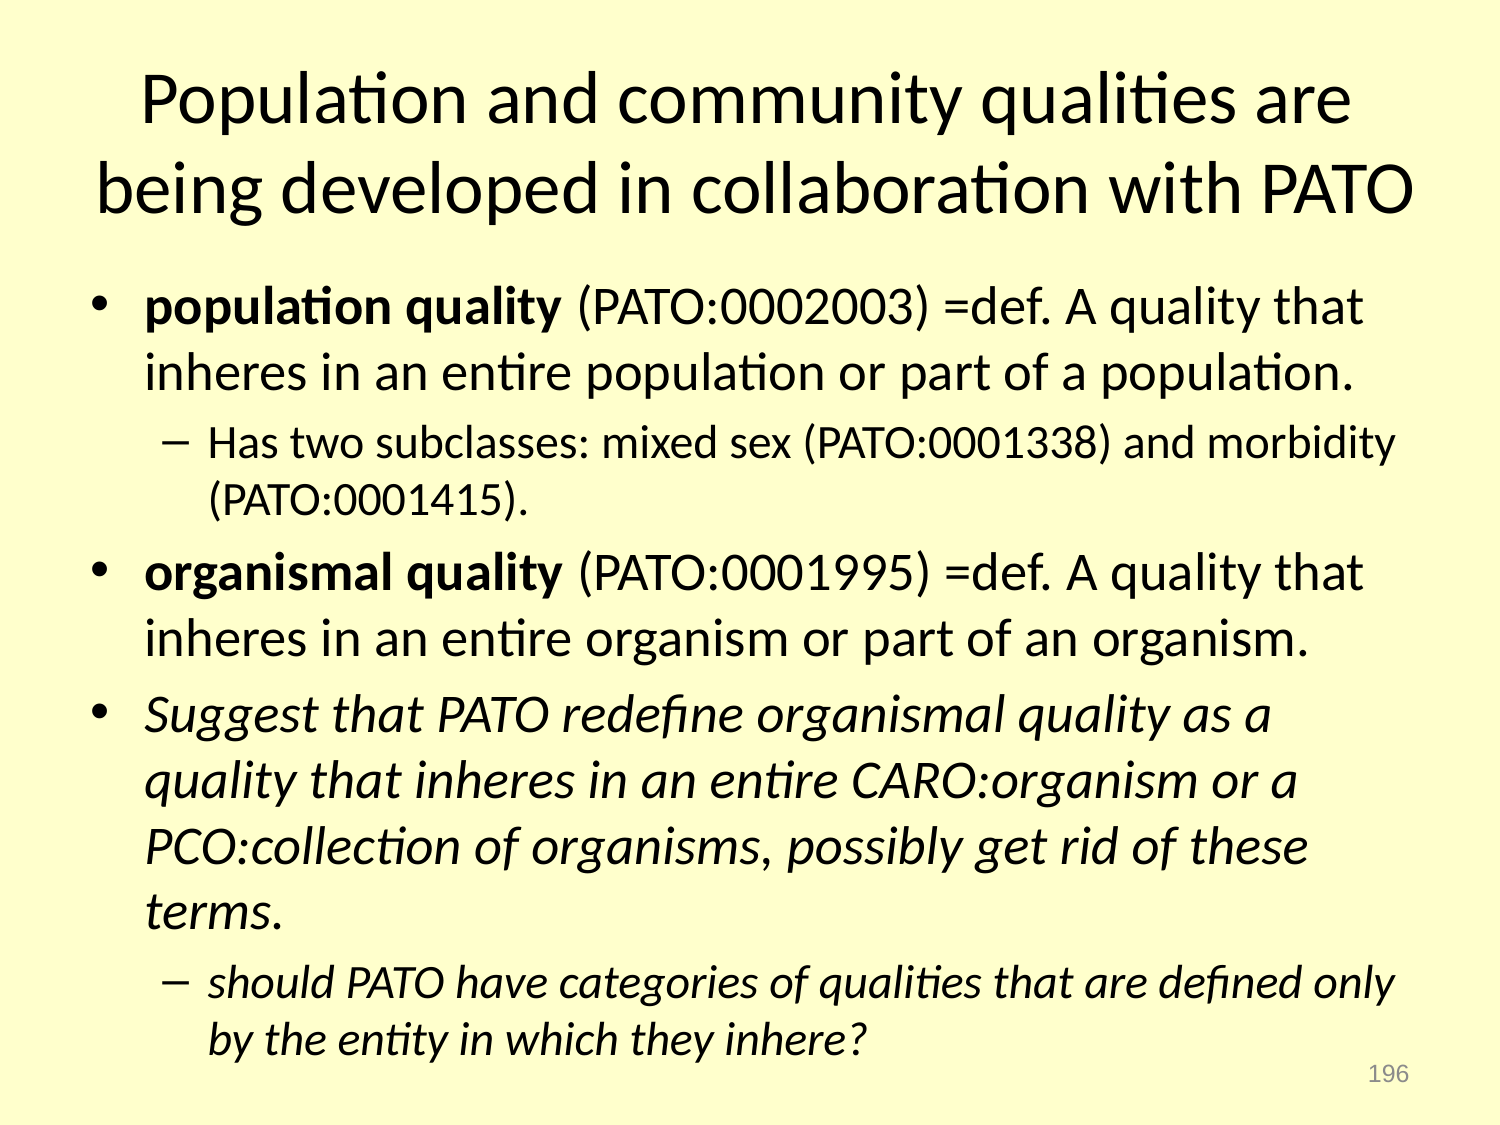

# Population and community qualities are  being developed in collaboration with PATO
population quality (PATO:0002003) =def. A quality that inheres in an entire population or part of a population.
Has two subclasses: mixed sex (PATO:0001338) and morbidity (PATO:0001415).
organismal quality (PATO:0001995) =def. A quality that inheres in an entire organism or part of an organism.
Suggest that PATO redefine organismal quality as a quality that inheres in an entire CARO:organism or a PCO:collection of organisms, possibly get rid of these terms.
should PATO have categories of qualities that are defined only by the entity in which they inhere?
196